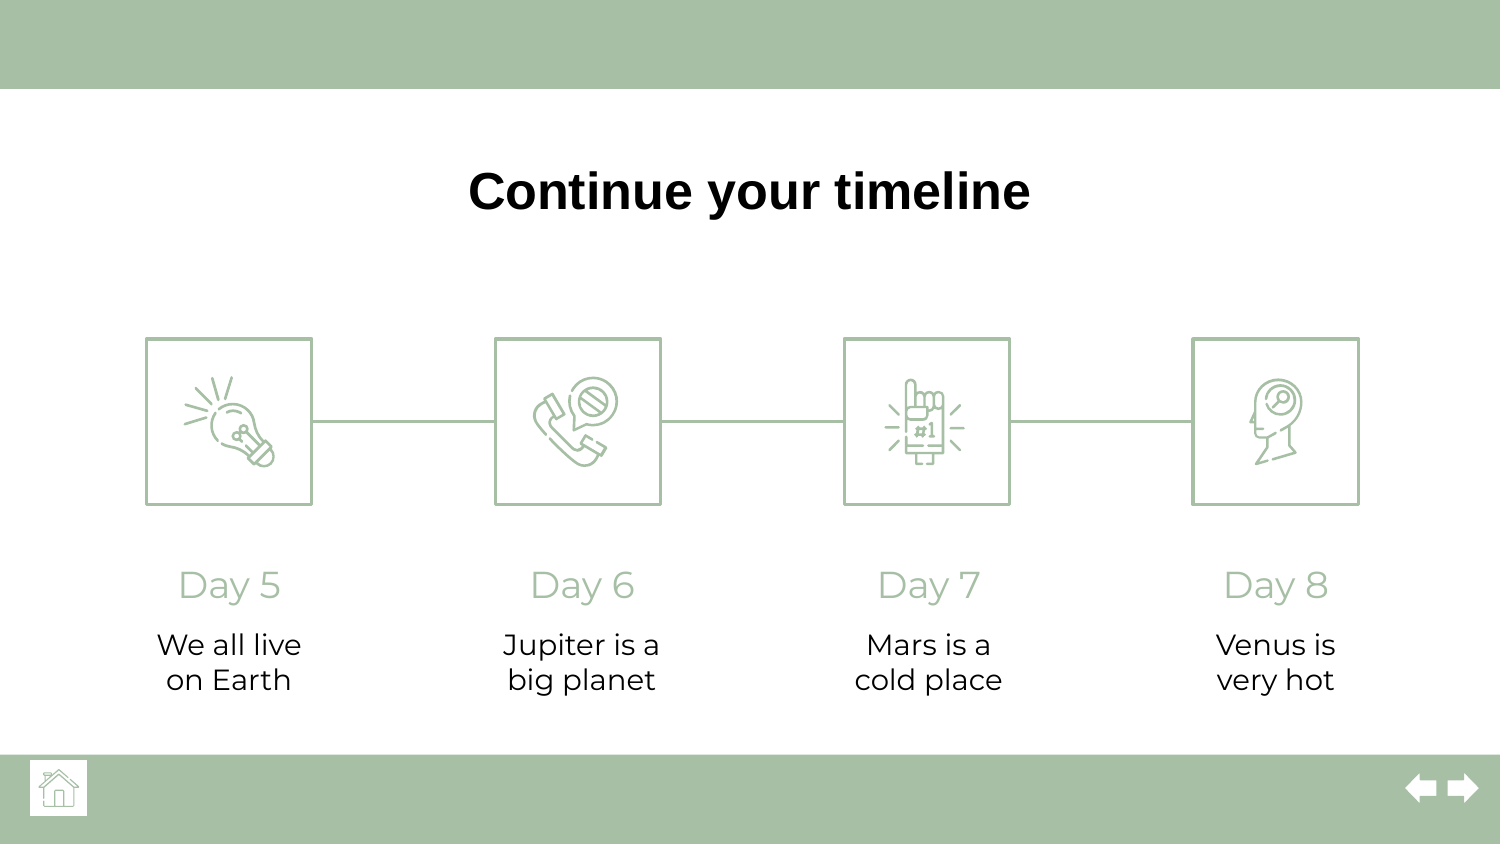

# Continue your timeline

Day 5
Day 6
Day 7
Day 8
We all live on Earth
Jupiter is a big planet
Mars is a cold place
Venus is very hot